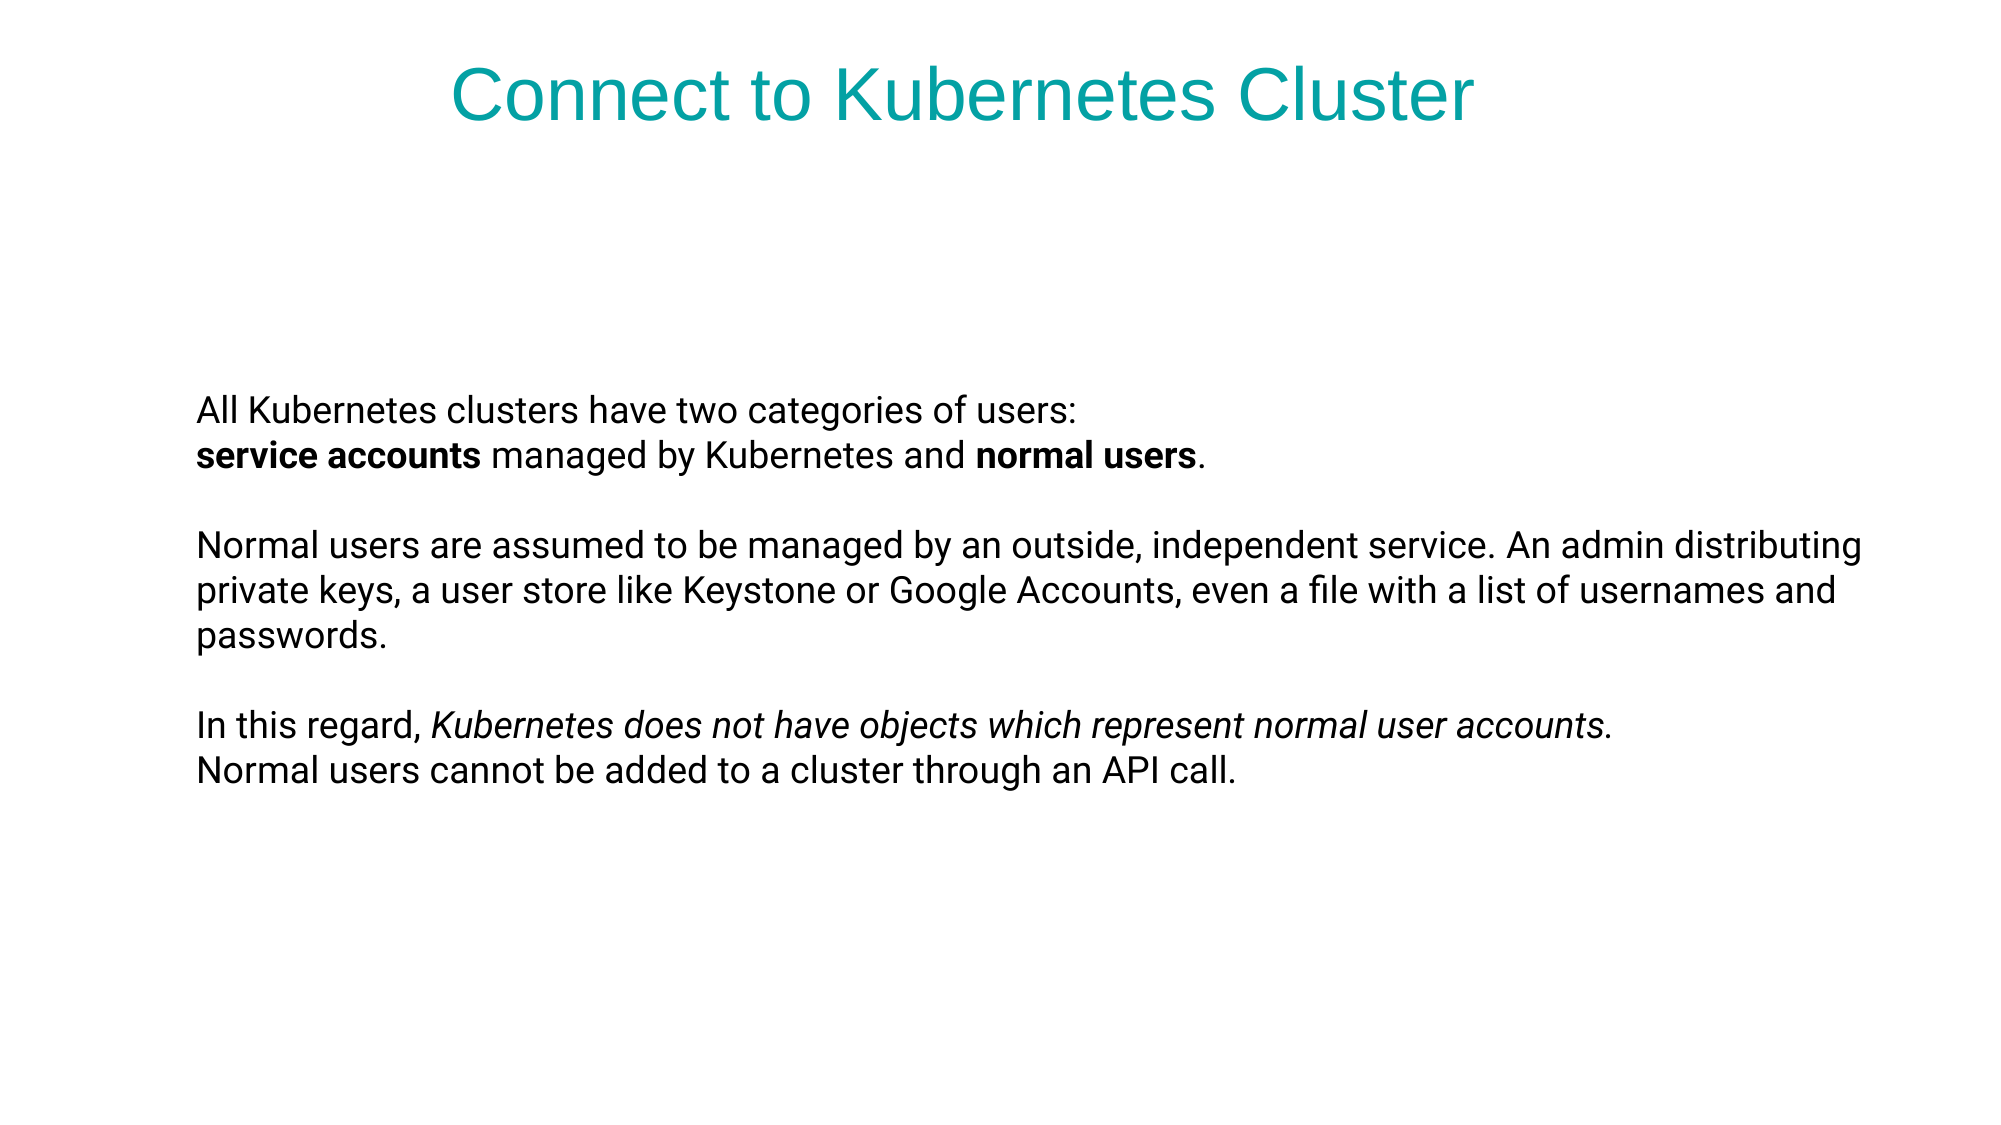

Connect to Kubernetes Cluster
All Kubernetes clusters have two categories of users:
service accounts managed by Kubernetes and normal users.

Normal users are assumed to be managed by an outside, independent service. An admin distributing private keys, a user store like Keystone or Google Accounts, even a file with a list of usernames and passwords.

In this regard, Kubernetes does not have objects which represent normal user accounts.
Normal users cannot be added to a cluster through an API call.